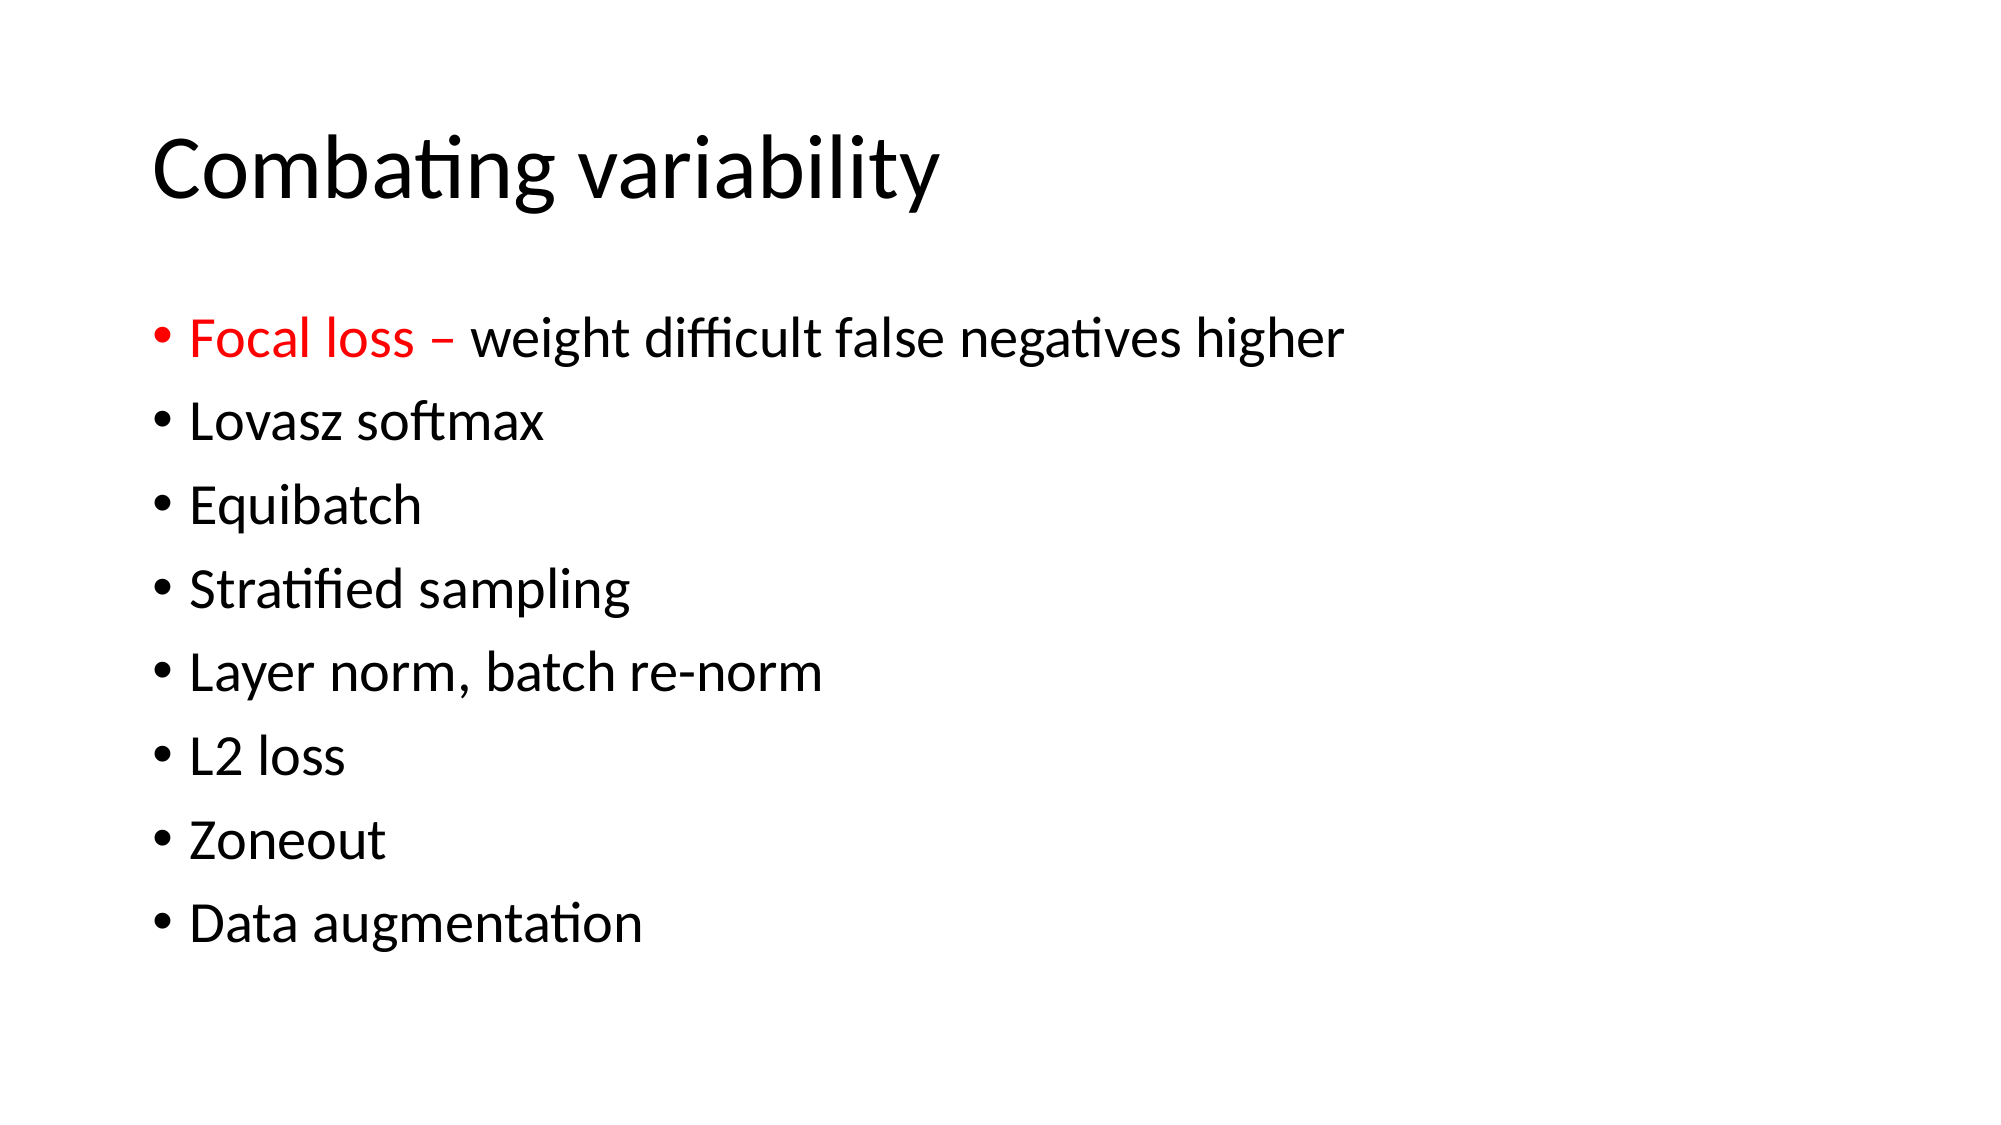

# Combating variability
Focal loss – weight difficult false negatives higher
Lovasz softmax
Equibatch
Stratified sampling
Layer norm, batch re-norm
L2 loss
Zoneout
Data augmentation